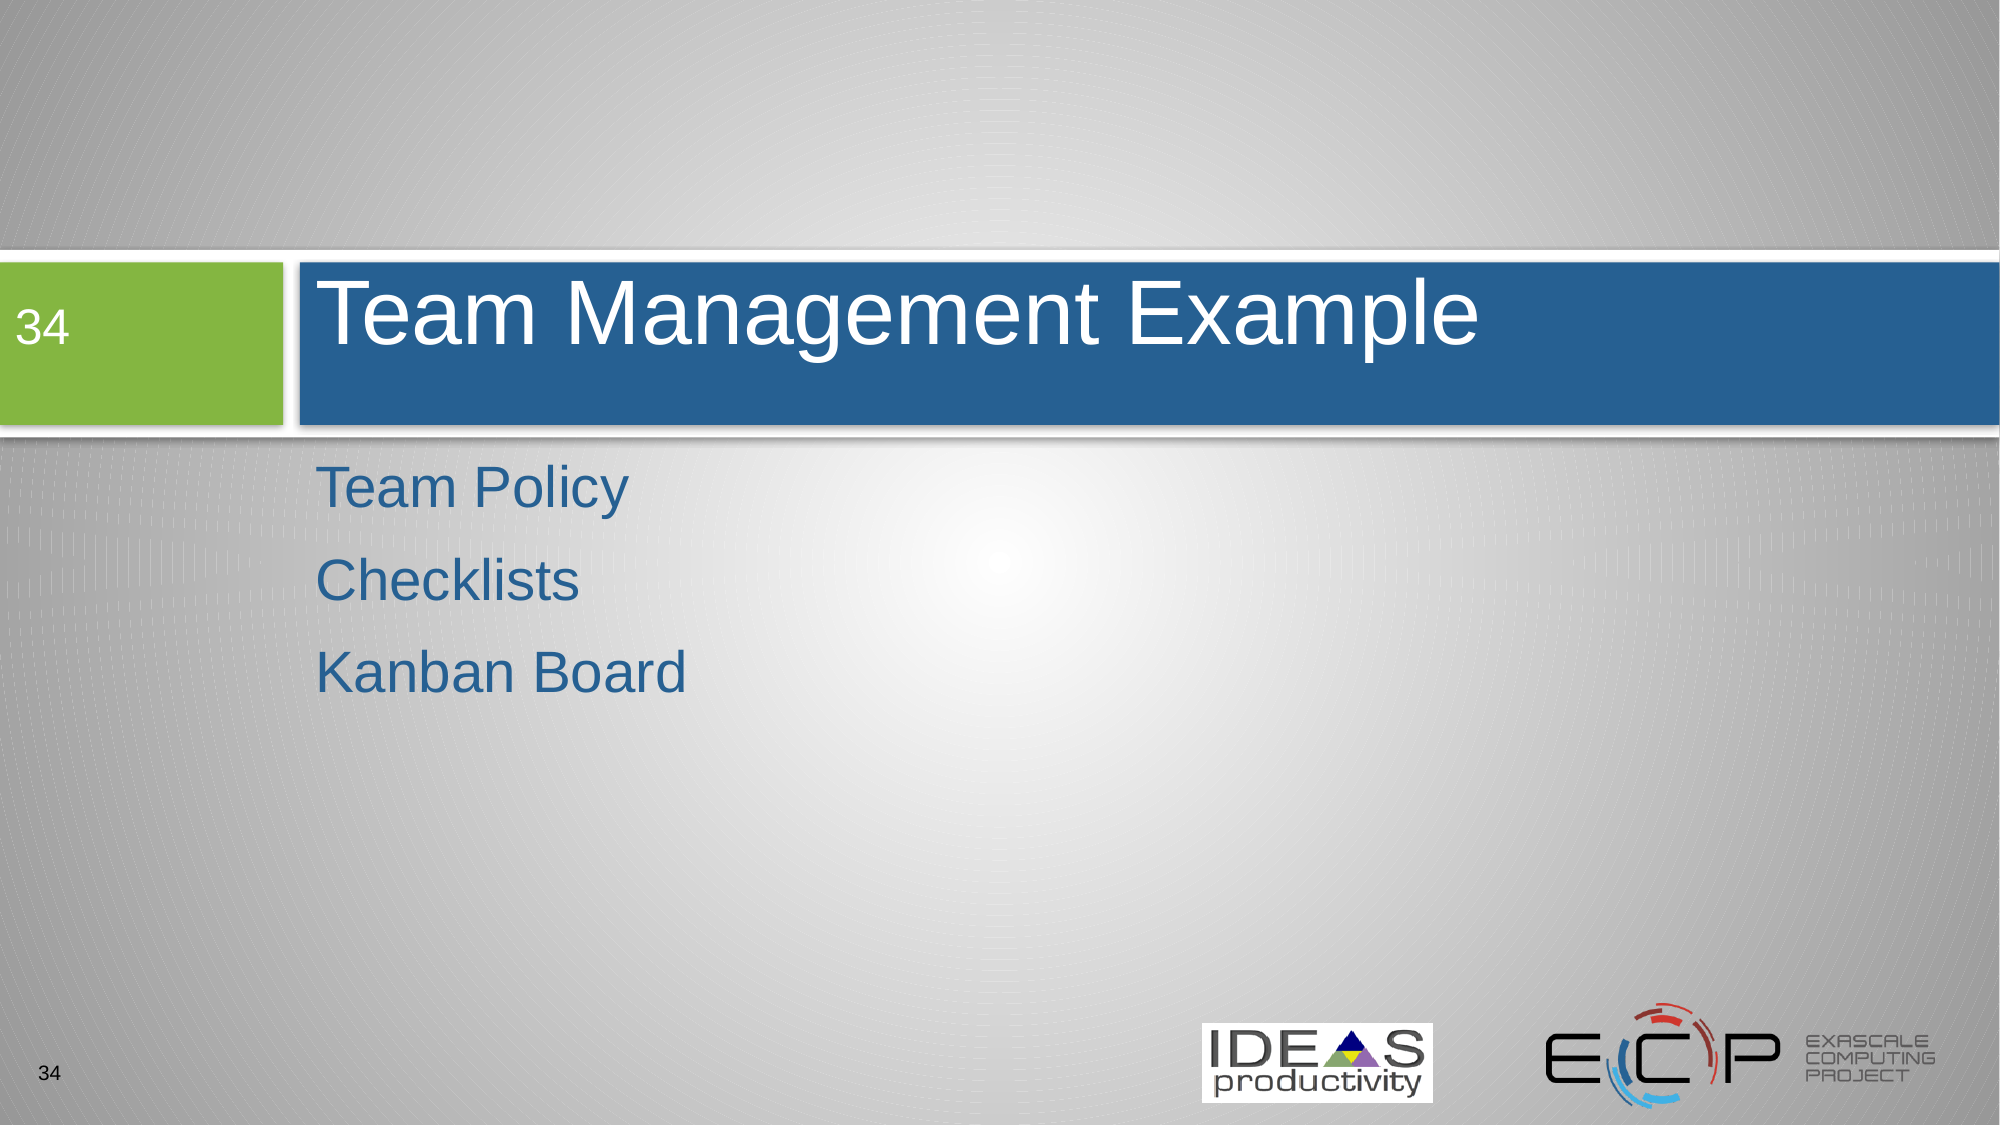

# Team Management Example
34
Team Policy
Checklists
Kanban Board